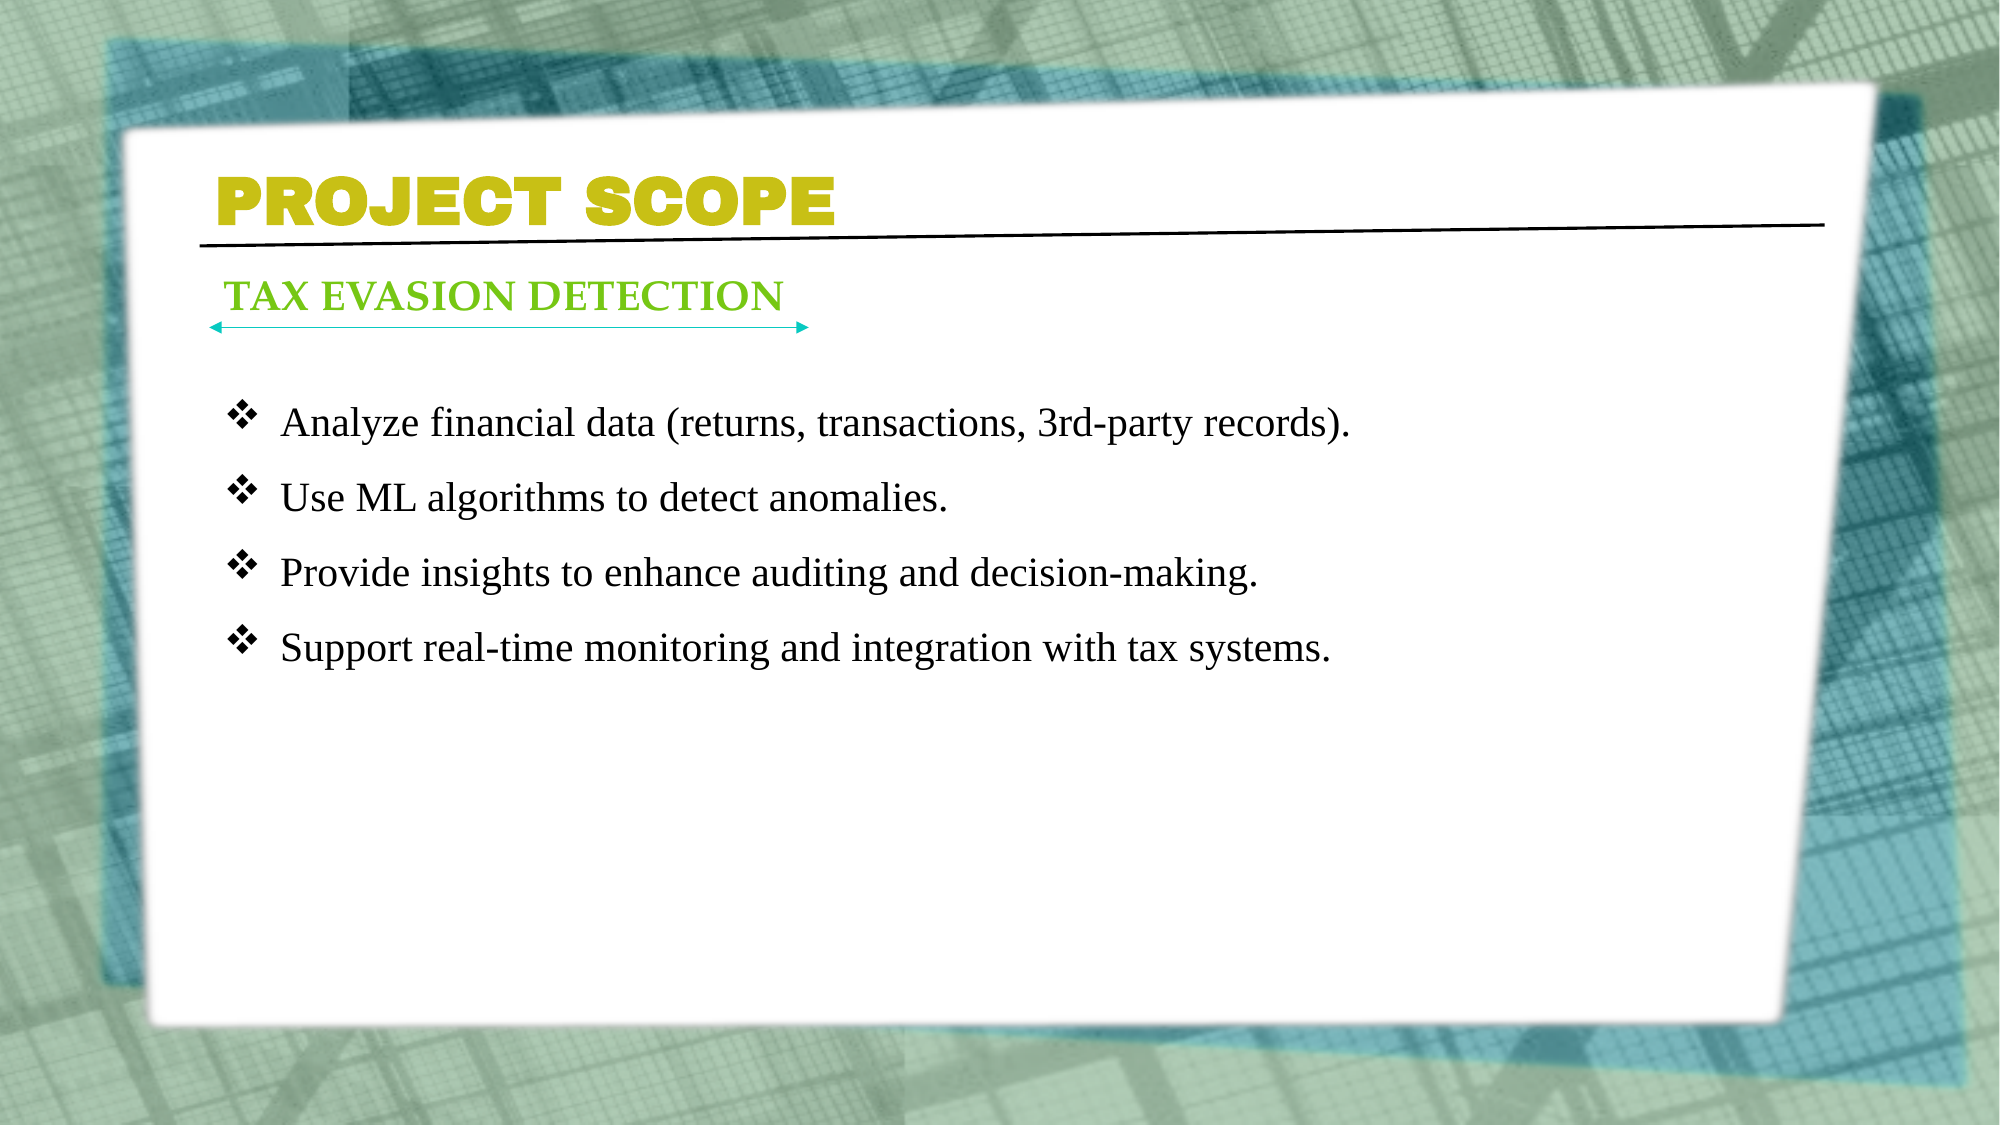

PROJECT SCOPE
TAX EVASION DETECTION
Analyze financial data (returns, transactions, 3rd-party records).
Use ML algorithms to detect anomalies.
Provide insights to enhance auditing and decision-making.
Support real-time monitoring and integration with tax systems.